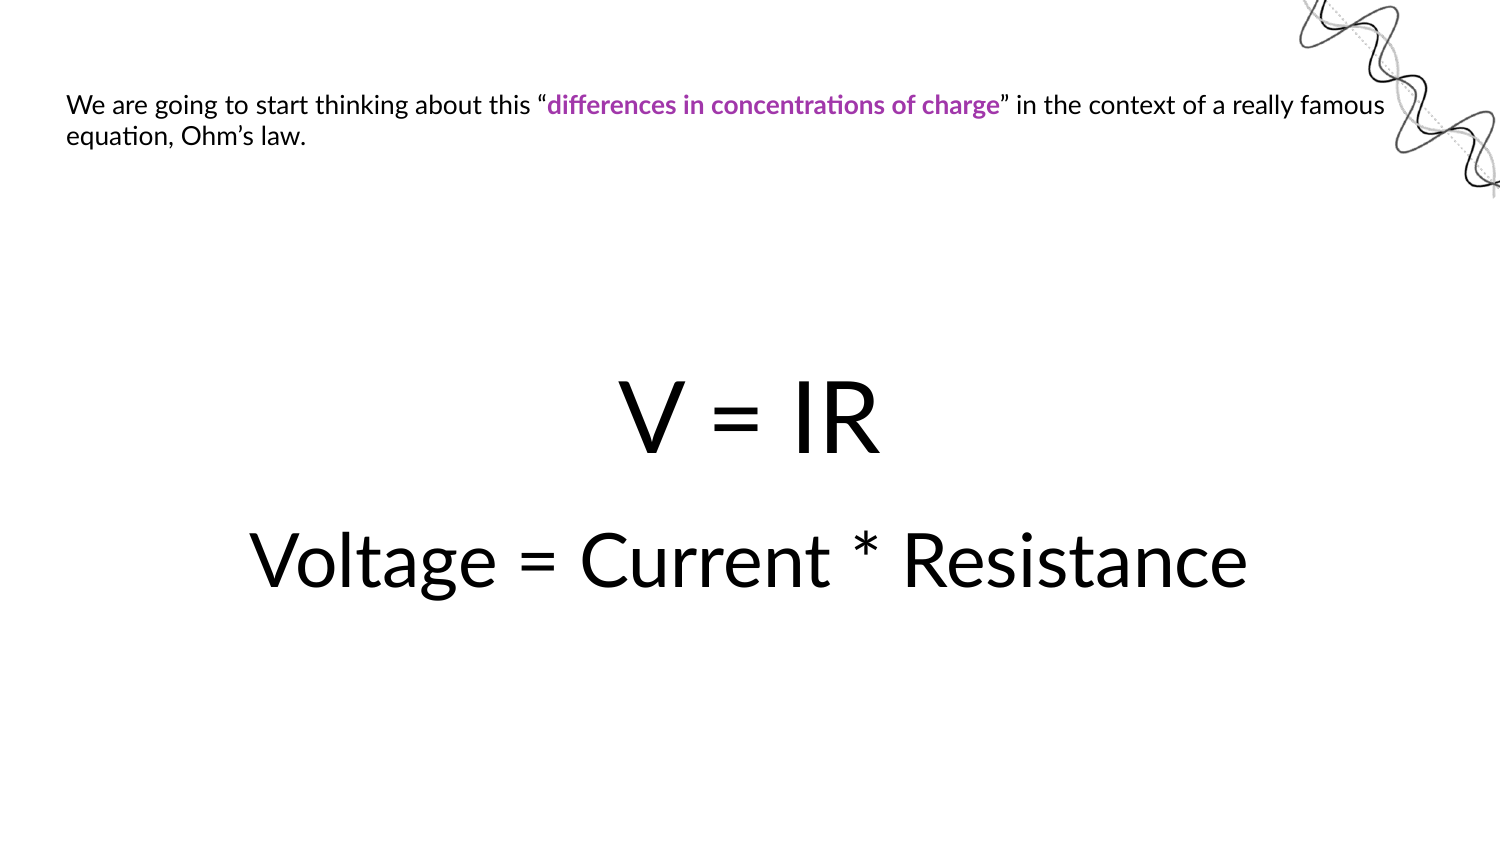

# We are going to start thinking about this “differences in concentrations of charge” in the context of a really famous equation, Ohm’s law.
V = IR
Voltage = Current * Resistance